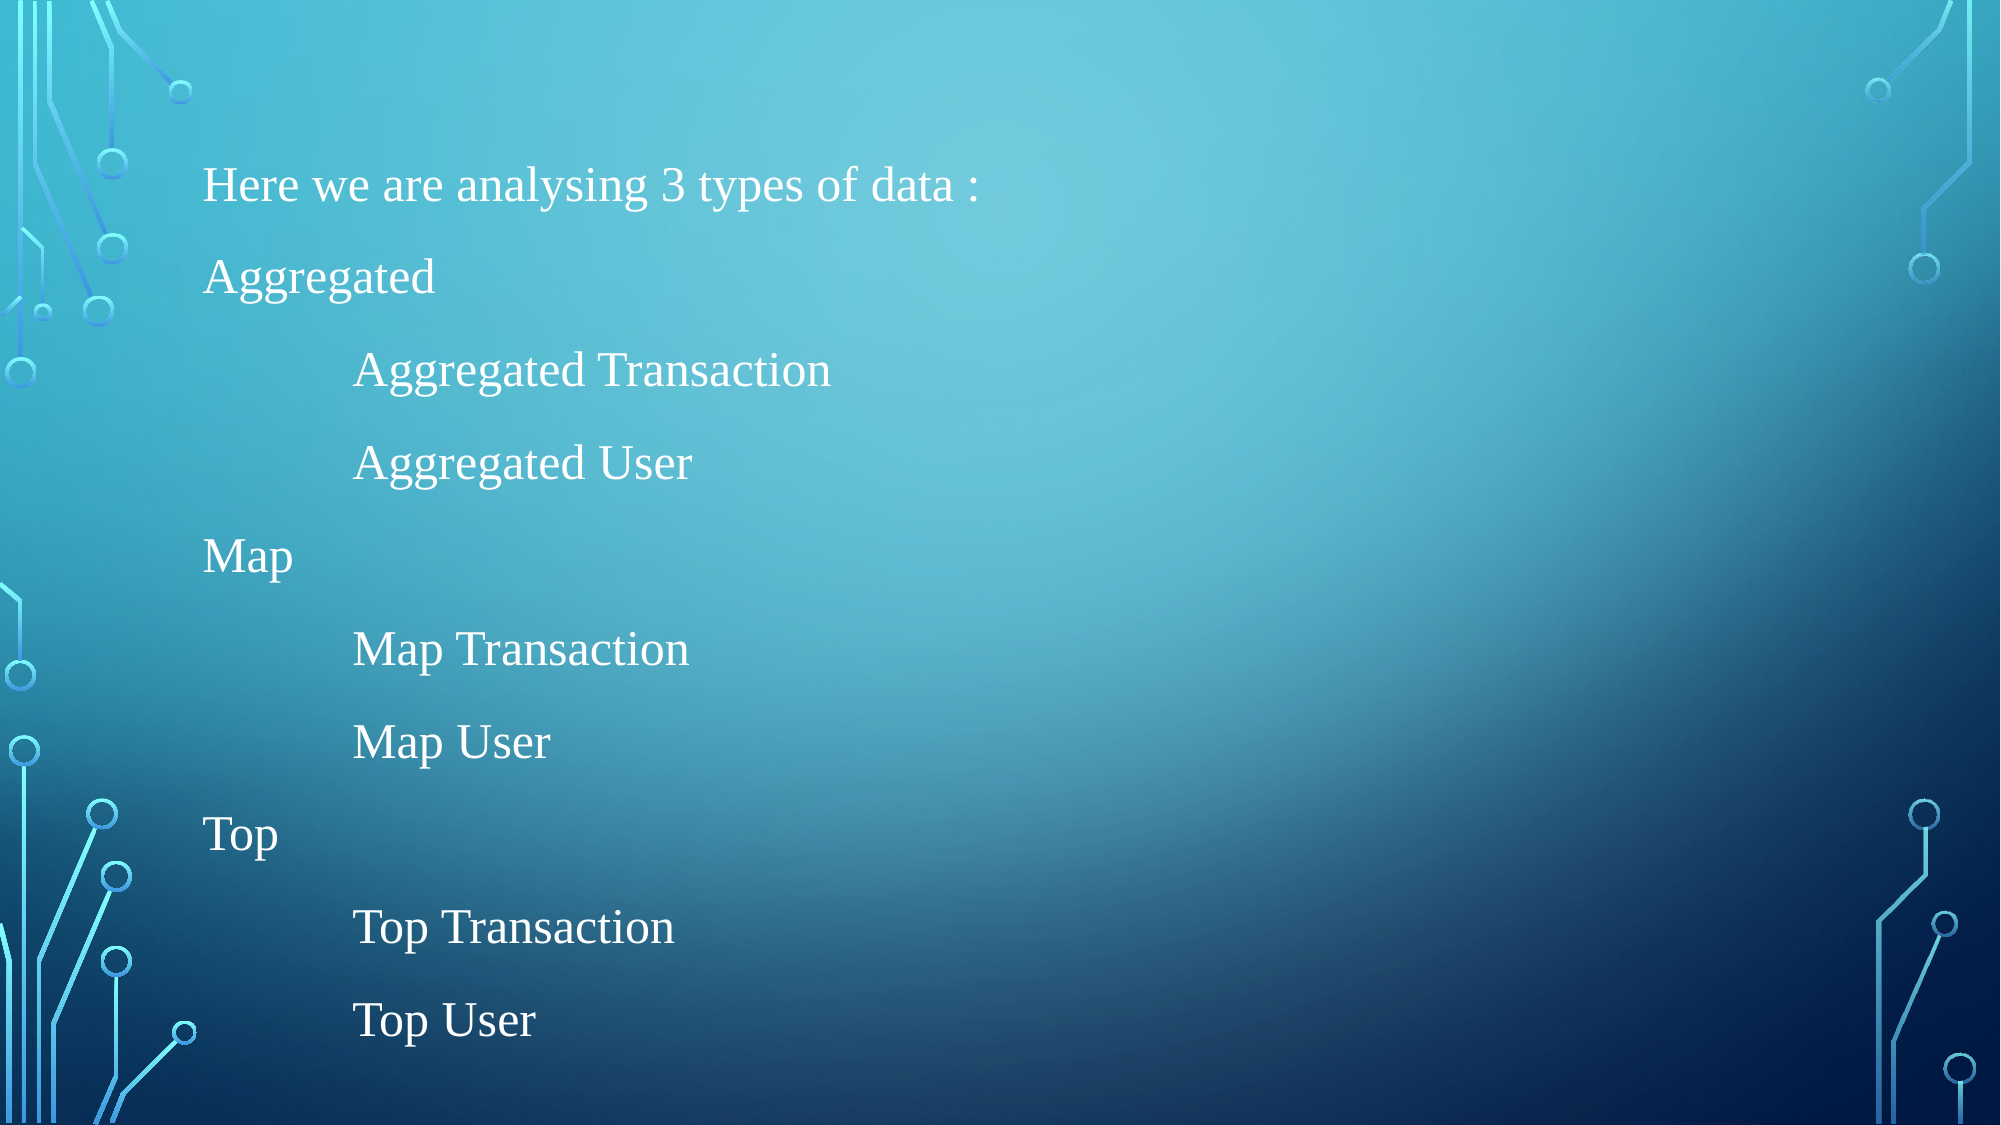

Here we are analysing 3 types of data :
Aggregated
	Aggregated Transaction
     	Aggregated User
Map
	Map Transaction
	Map User
Top
	Top Transaction
	Top User